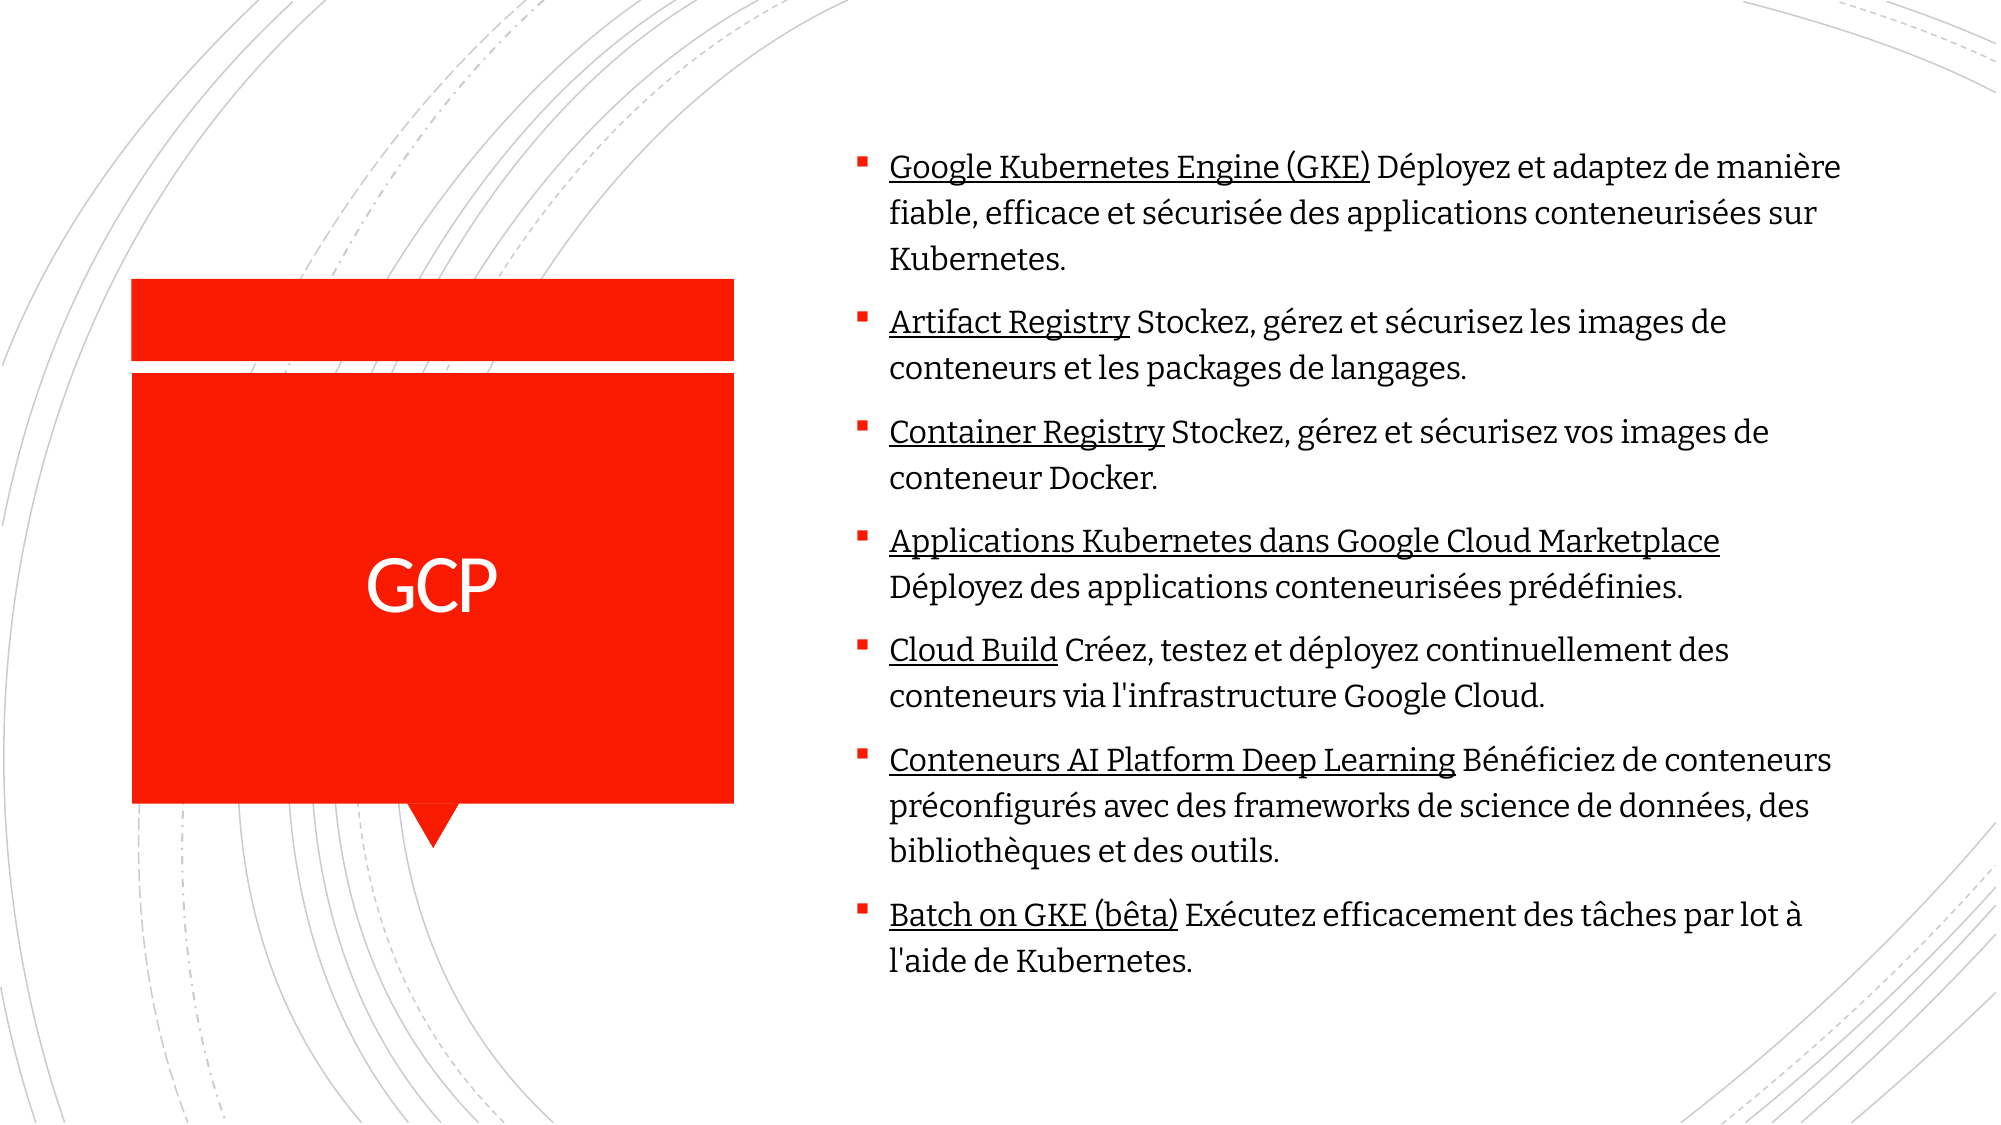

Google Kubernetes Engine (GKE) Déployez et adaptez de manière fiable, efficace et sécurisée des applications conteneurisées sur Kubernetes.
Artifact Registry Stockez, gérez et sécurisez les images de conteneurs et les packages de langages.
Container Registry Stockez, gérez et sécurisez vos images de conteneur Docker.
Applications Kubernetes dans Google Cloud Marketplace Déployez des applications conteneurisées prédéfinies.
Cloud Build Créez, testez et déployez continuellement des conteneurs via l'infrastructure Google Cloud.
Conteneurs AI Platform Deep Learning Bénéficiez de conteneurs préconfigurés avec des frameworks de science de données, des bibliothèques et des outils.
Batch on GKE (bêta) Exécutez efficacement des tâches par lot à l'aide de Kubernetes.

# GCP